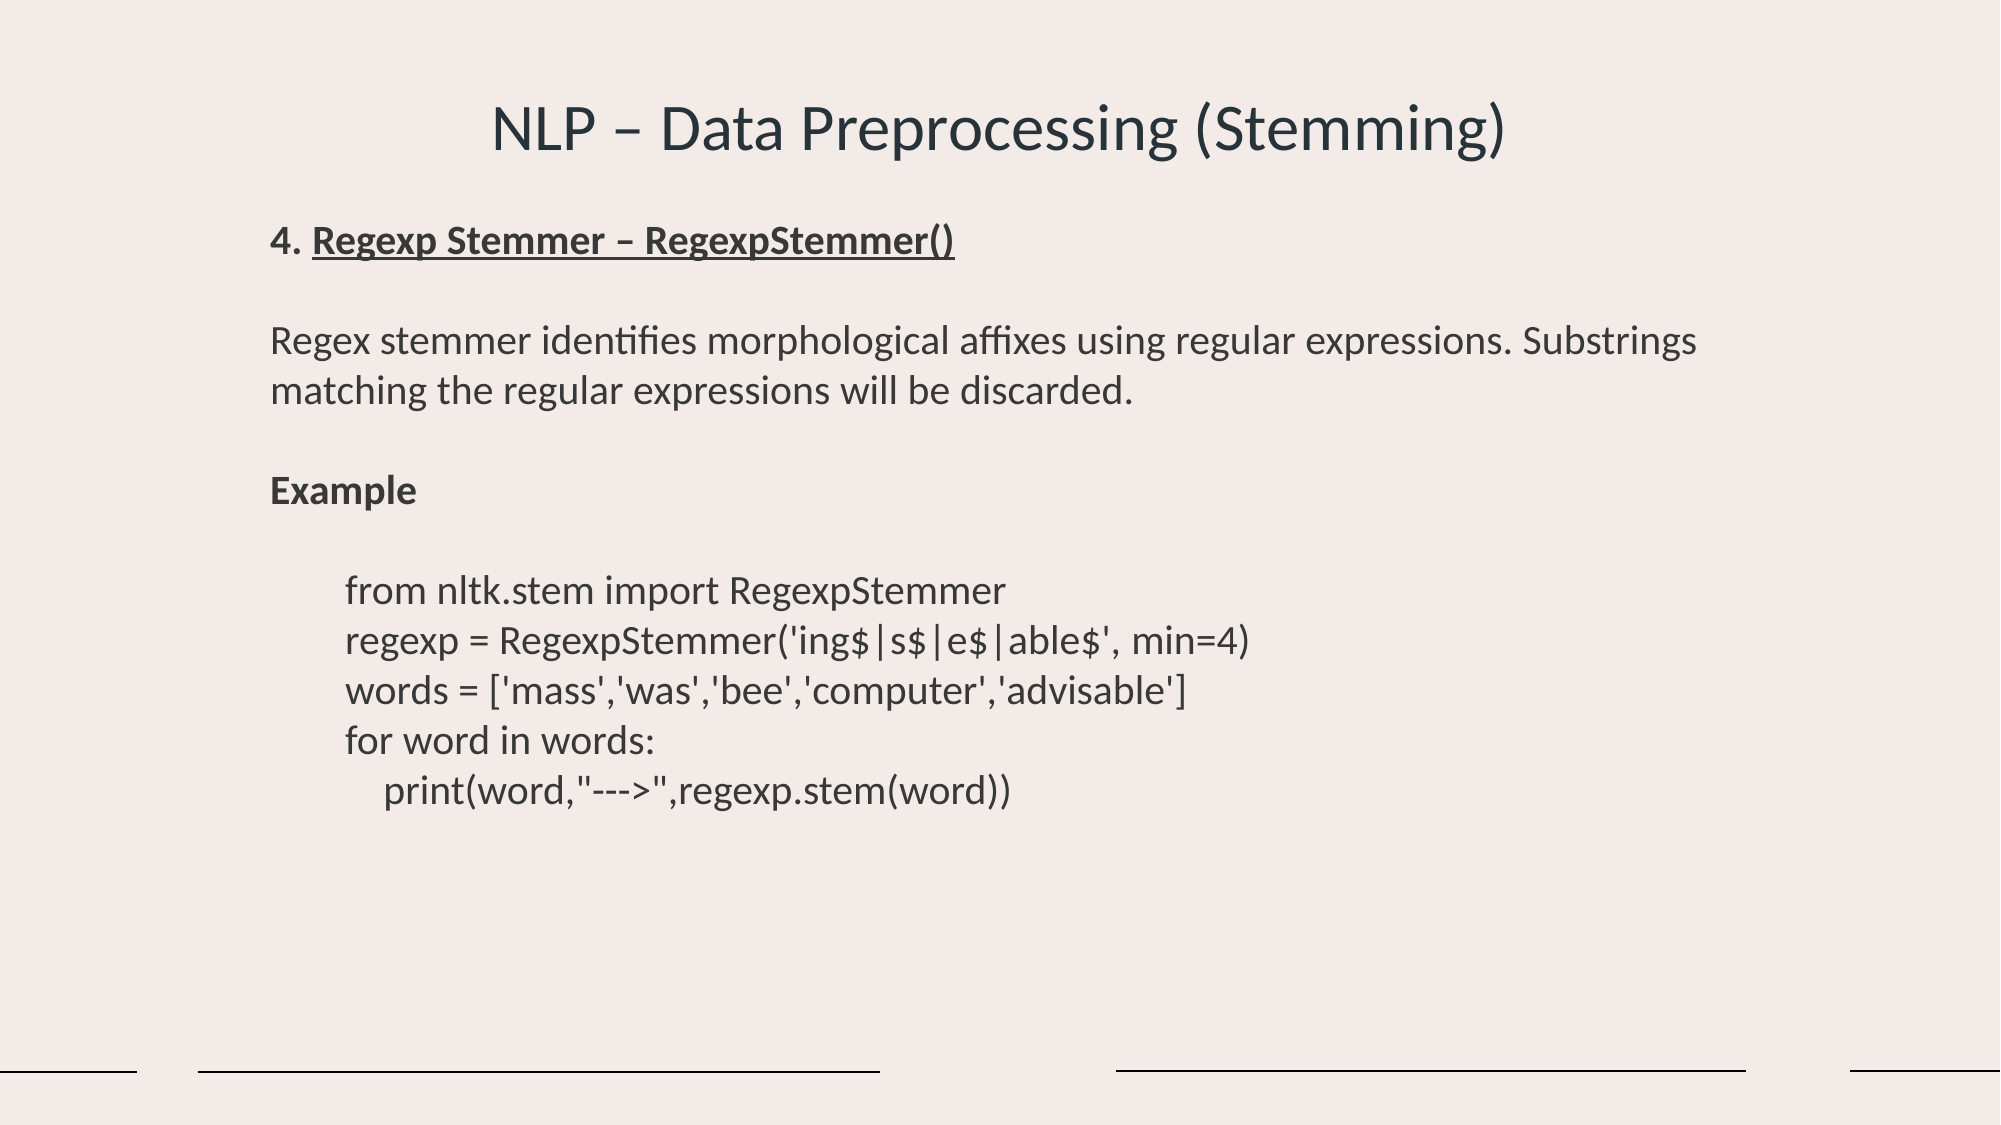

NLP – Data Preprocessing (Stemming)

4. Regexp Stemmer – RegexpStemmer()

Regex stemmer identifies morphological affixes using regular expressions. Substrings matching the regular expressions will be discarded.

Example

from nltk.stem import RegexpStemmer
regexp = RegexpStemmer('ing$|s$|e$|able$', min=4)
words = ['mass','was','bee','computer','advisable']
for word in words:
    print(word,"--->",regexp.stem(word))